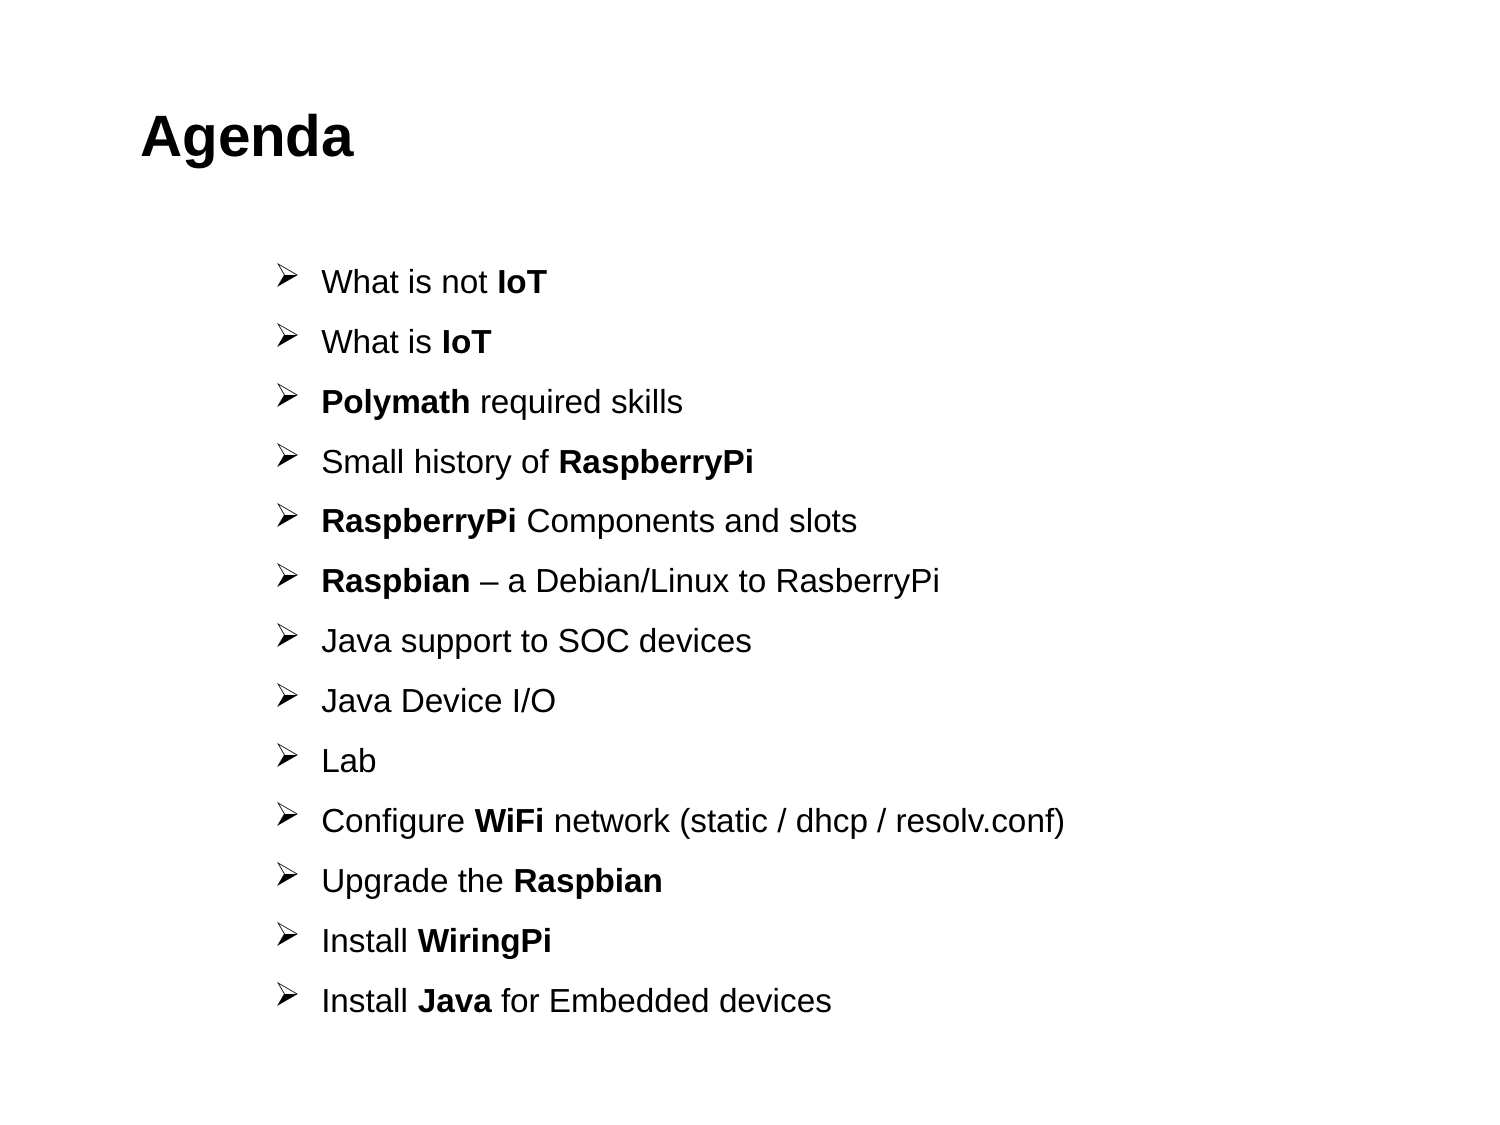

Agenda
What is not IoT
What is IoT
Polymath required skills
Small history of RaspberryPi
RaspberryPi Components and slots
Raspbian – a Debian/Linux to RasberryPi
Java support to SOC devices
Java Device I/O
Lab
Configure WiFi network (static / dhcp / resolv.conf)
Upgrade the Raspbian
Install WiringPi
Install Java for Embedded devices